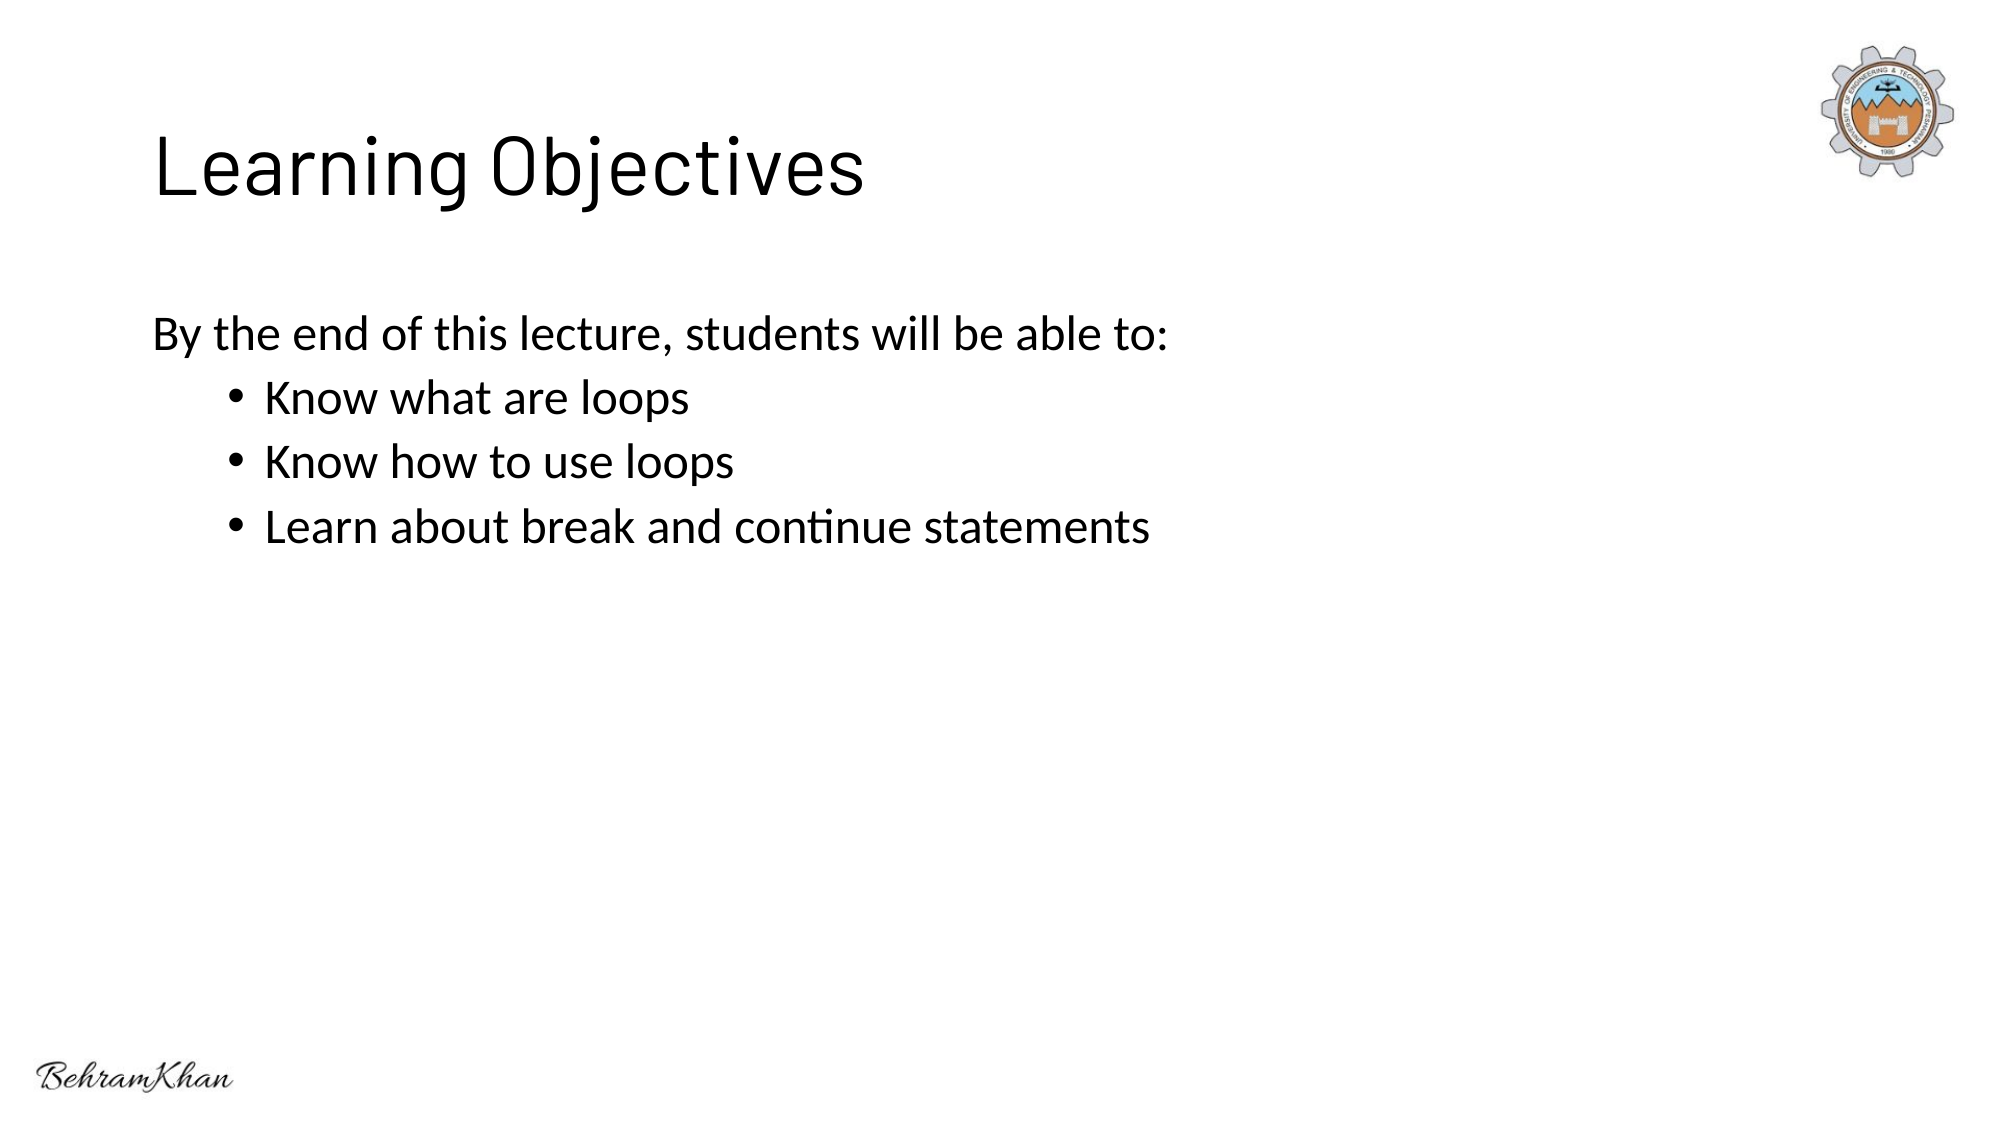

# Learning Objectives
By the end of this lecture, students will be able to:
Know what are loops
Know how to use loops
Learn about break and continue statements